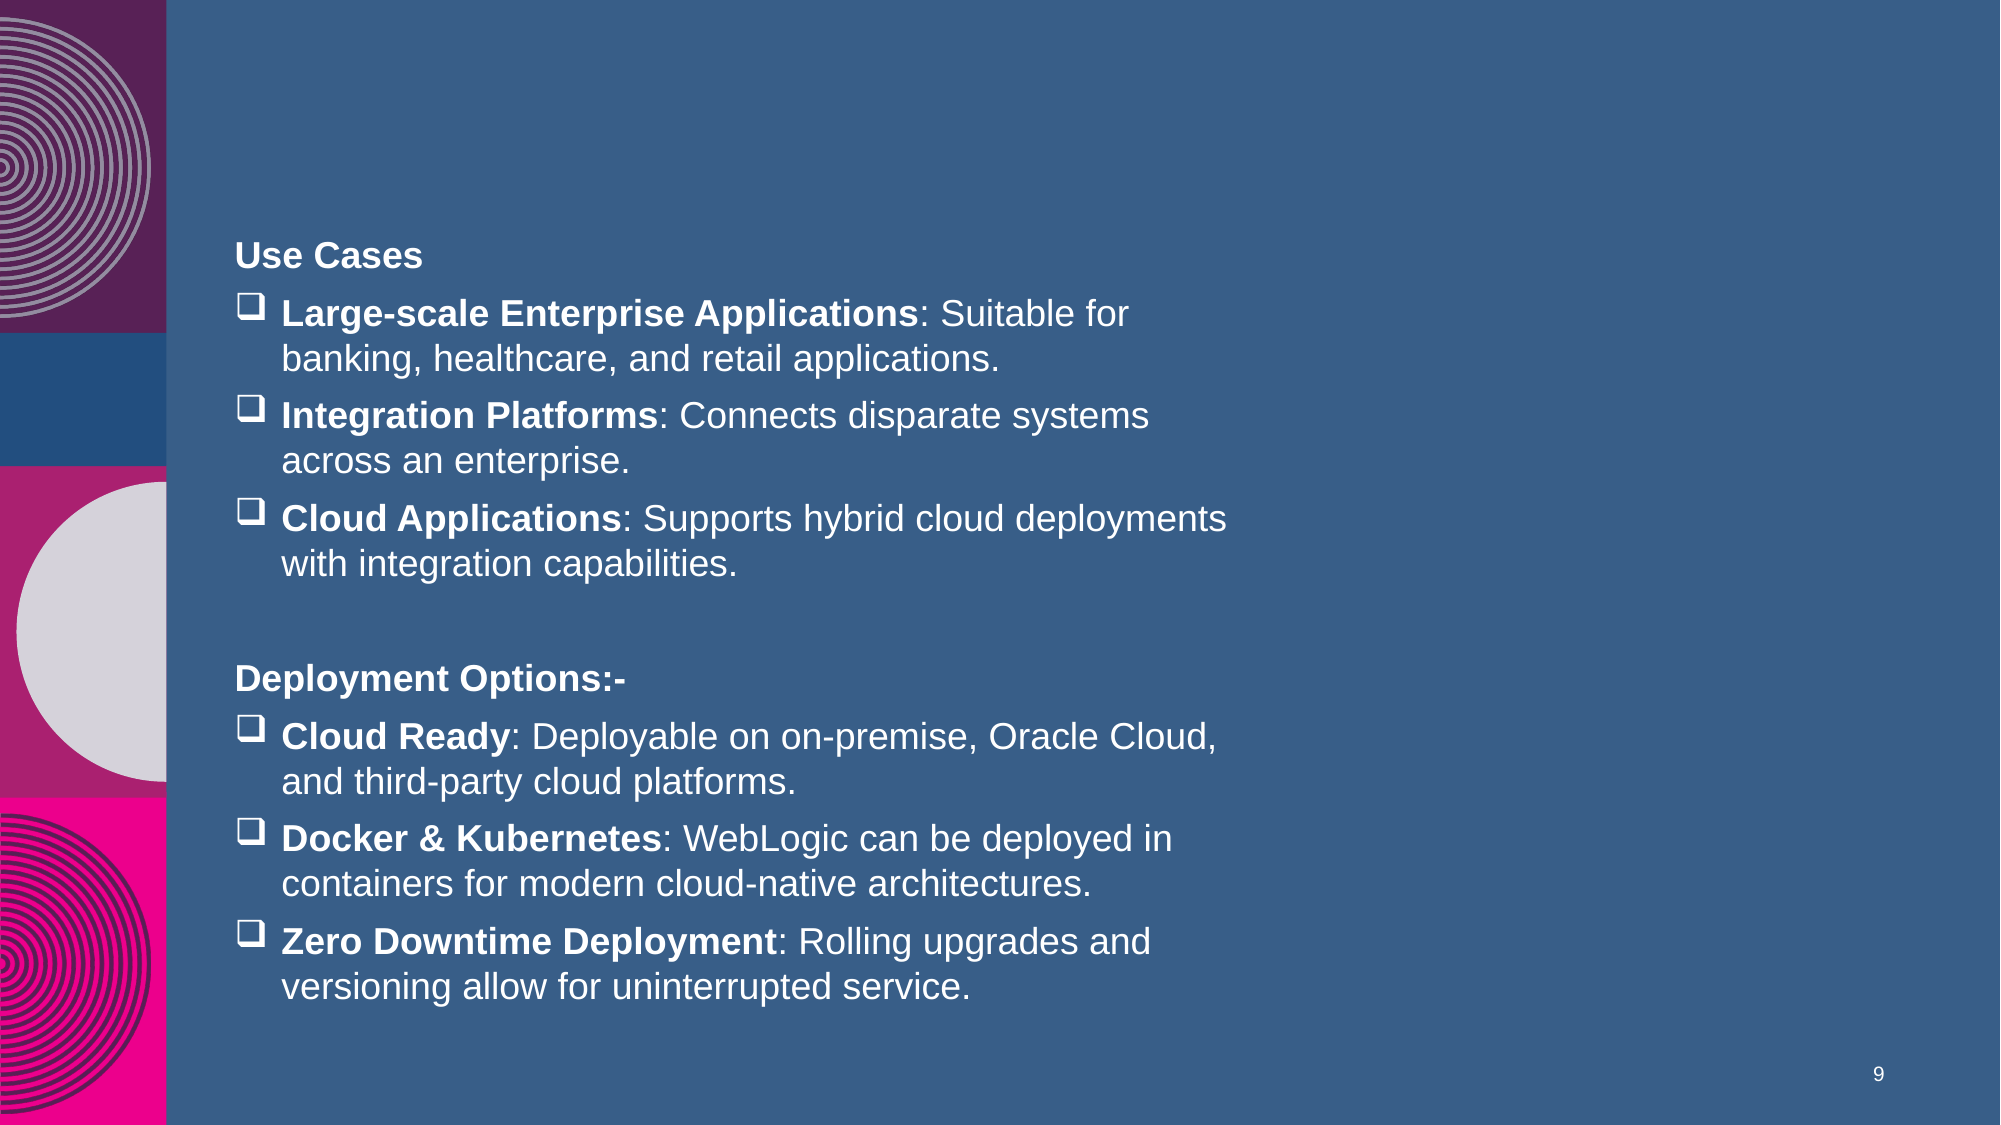

#
Use Cases
Large-scale Enterprise Applications: Suitable for banking, healthcare, and retail applications.
Integration Platforms: Connects disparate systems across an enterprise.
Cloud Applications: Supports hybrid cloud deployments with integration capabilities.

Deployment Options:-
Cloud Ready: Deployable on on-premise, Oracle Cloud, and third-party cloud platforms.
Docker & Kubernetes: WebLogic can be deployed in containers for modern cloud-native architectures.
Zero Downtime Deployment: Rolling upgrades and versioning allow for uninterrupted service.

9